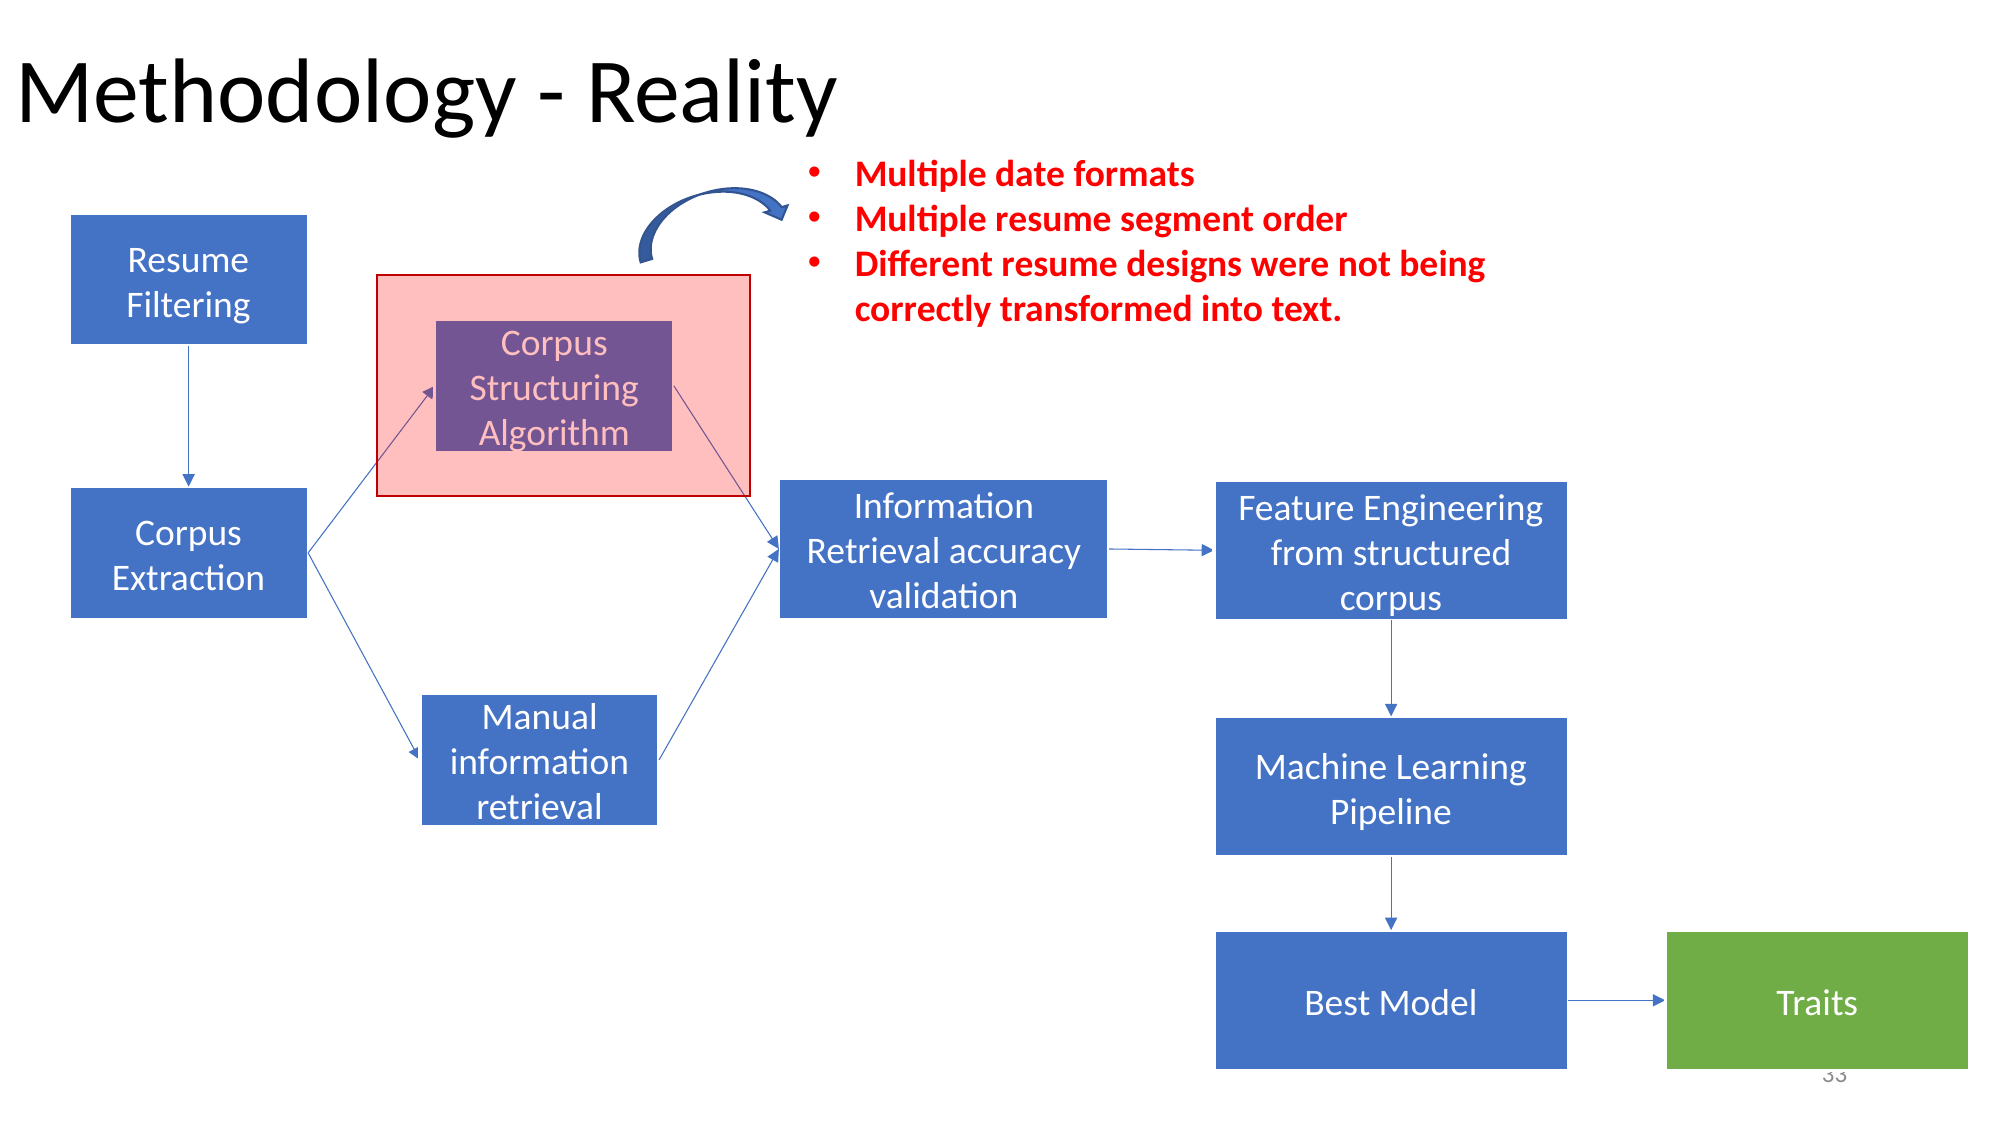

# Methodology - Reality
Multiple date formats
Multiple resume segment order
Different resume designs were not being correctly transformed into text.

Resume Filtering

Corpus Structuring Algorithm
Information Retrieval accuracy validation
Feature Engineering from structured corpus
Corpus Extraction
Manual information retrieval
Machine Learning Pipeline
Best Model
Traits
33